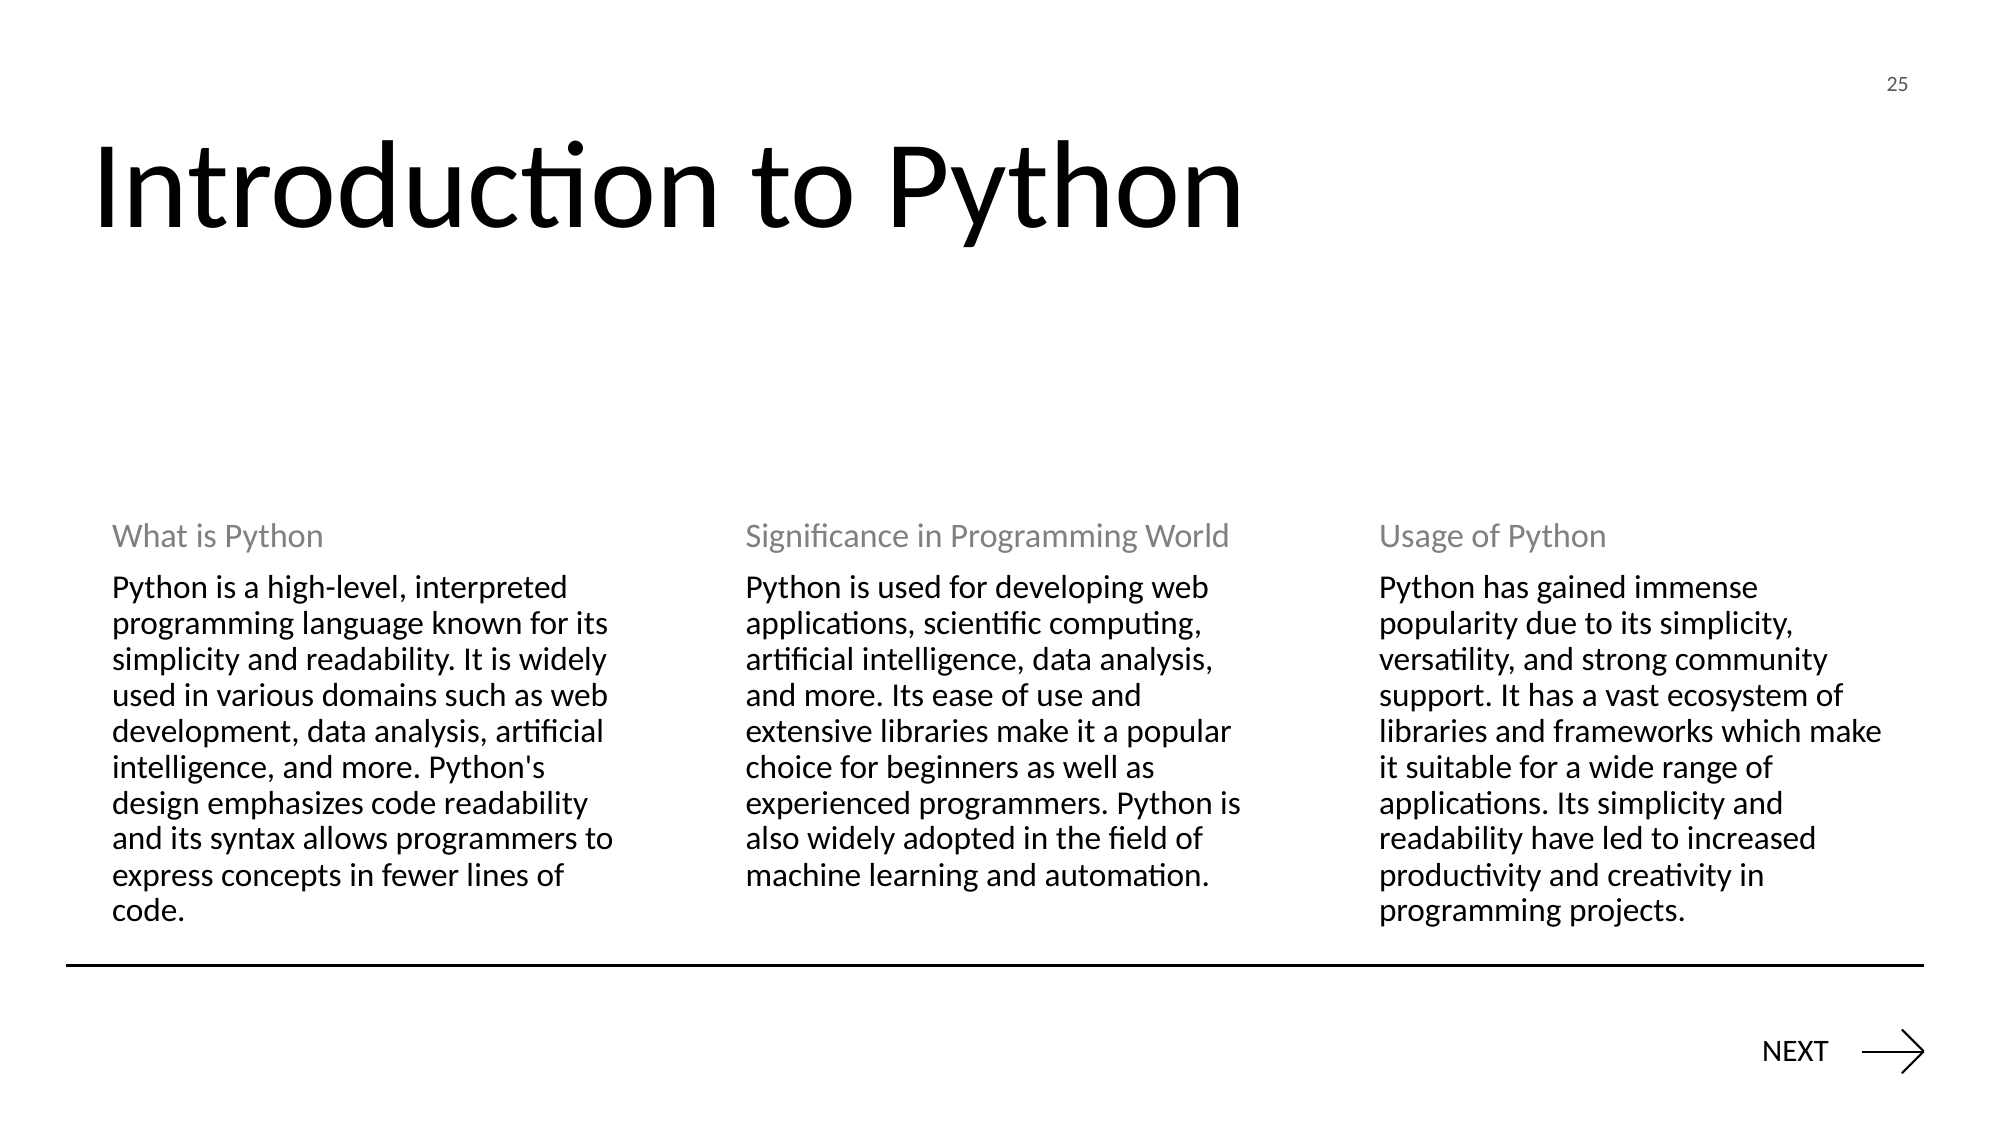

25
# Introduction to Python
What is Python
Significance in Programming World
Usage of Python
Python is a high-level, interpreted programming language known for its simplicity and readability. It is widely used in various domains such as web development, data analysis, artificial intelligence, and more. Python's design emphasizes code readability and its syntax allows programmers to express concepts in fewer lines of code.
Python is used for developing web applications, scientific computing, artificial intelligence, data analysis, and more. Its ease of use and extensive libraries make it a popular choice for beginners as well as experienced programmers. Python is also widely adopted in the field of machine learning and automation.
Python has gained immense popularity due to its simplicity, versatility, and strong community support. It has a vast ecosystem of libraries and frameworks which make it suitable for a wide range of applications. Its simplicity and readability have led to increased productivity and creativity in programming projects.